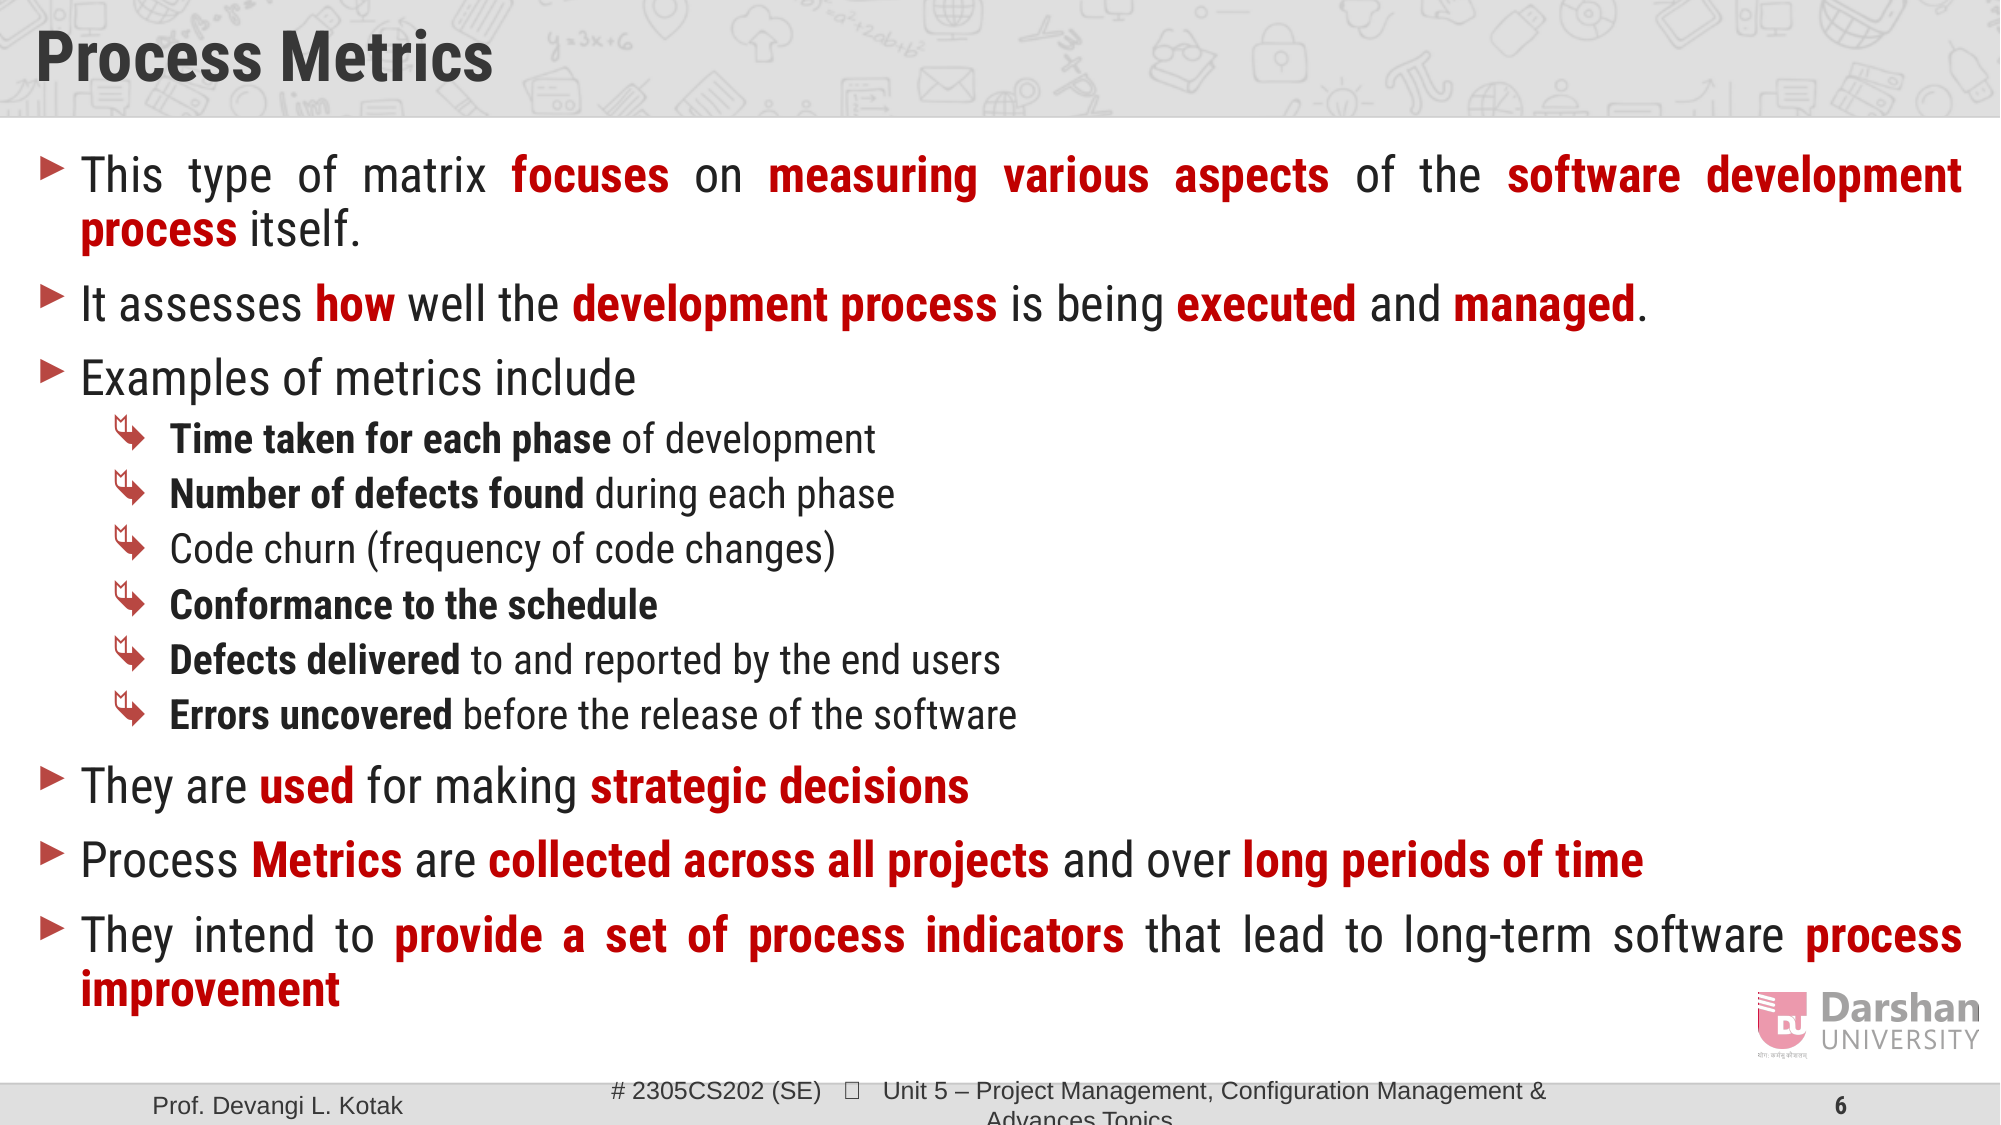

# Process Metrics
This type of matrix focuses on measuring various aspects of the software development process itself.
It assesses how well the development process is being executed and managed.
Examples of metrics include
Time taken for each phase of development
Number of defects found during each phase
Code churn (frequency of code changes)
Conformance to the schedule
Defects delivered to and reported by the end users
Errors uncovered before the release of the software
They are used for making strategic decisions
Process Metrics are collected across all projects and over long periods of time
They intend to provide a set of process indicators that lead to long-term software process improvement